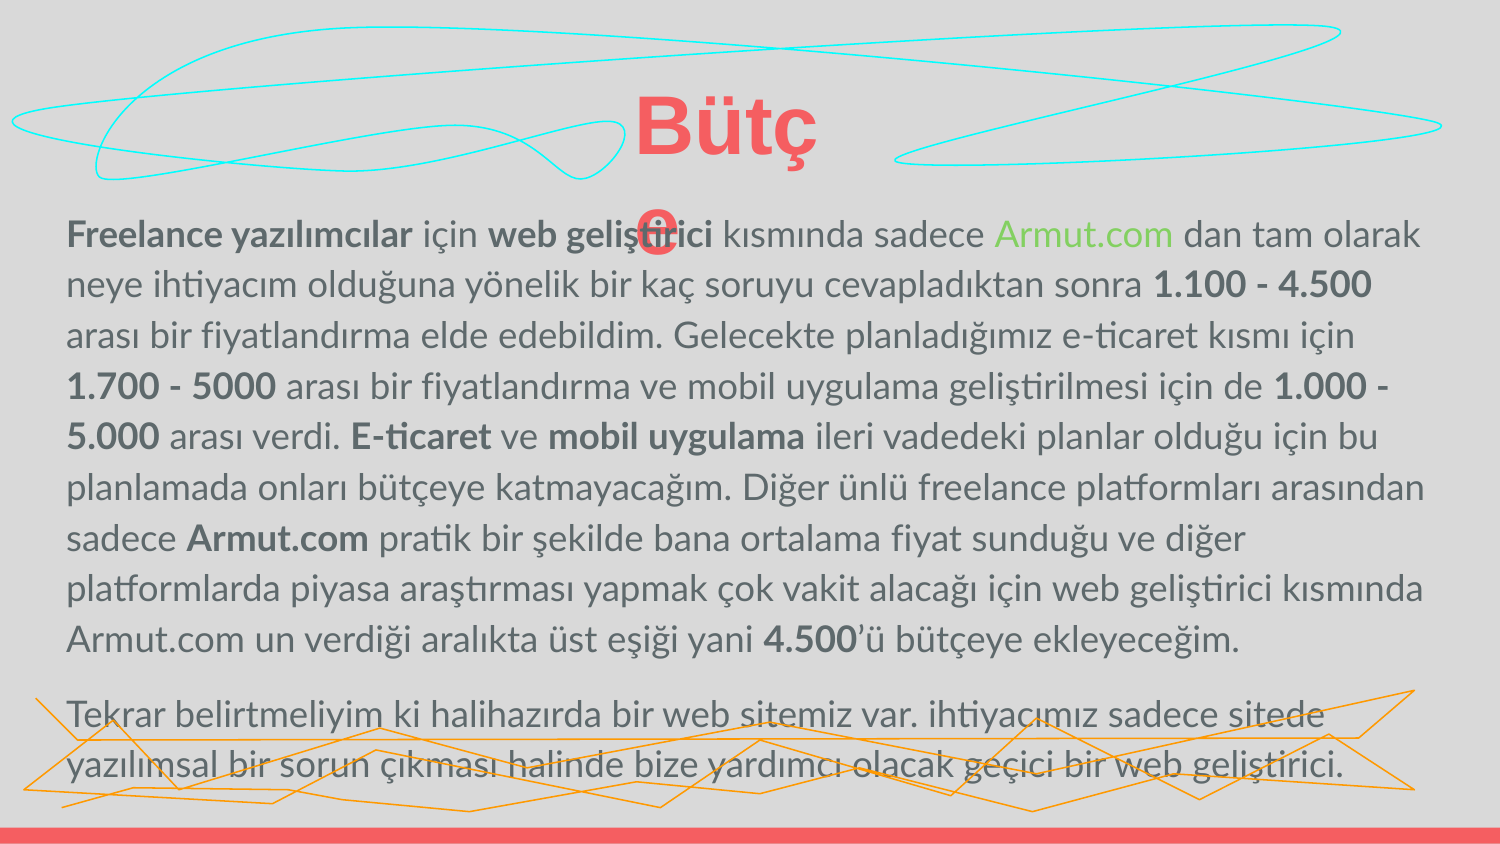

# Bütçe
Freelance yazılımcılar için web geliştirici kısmında sadece Armut.com dan tam olarak neye ihtiyacım olduğuna yönelik bir kaç soruyu cevapladıktan sonra 1.100 - 4.500 arası bir fiyatlandırma elde edebildim. Gelecekte planladığımız e-ticaret kısmı için 1.700 - 5000 arası bir fiyatlandırma ve mobil uygulama geliştirilmesi için de 1.000 - 5.000 arası verdi. E-ticaret ve mobil uygulama ileri vadedeki planlar olduğu için bu planlamada onları bütçeye katmayacağım. Diğer ünlü freelance platformları arasından sadece Armut.com pratik bir şekilde bana ortalama fiyat sunduğu ve diğer platformlarda piyasa araştırması yapmak çok vakit alacağı için web geliştirici kısmında Armut.com un verdiği aralıkta üst eşiği yani 4.500’ü bütçeye ekleyeceğim.
Tekrar belirtmeliyim ki halihazırda bir web sitemiz var. ihtiyacımız sadece sitede yazılımsal bir sorun çıkması halinde bize yardımcı olacak geçici bir web geliştirici.